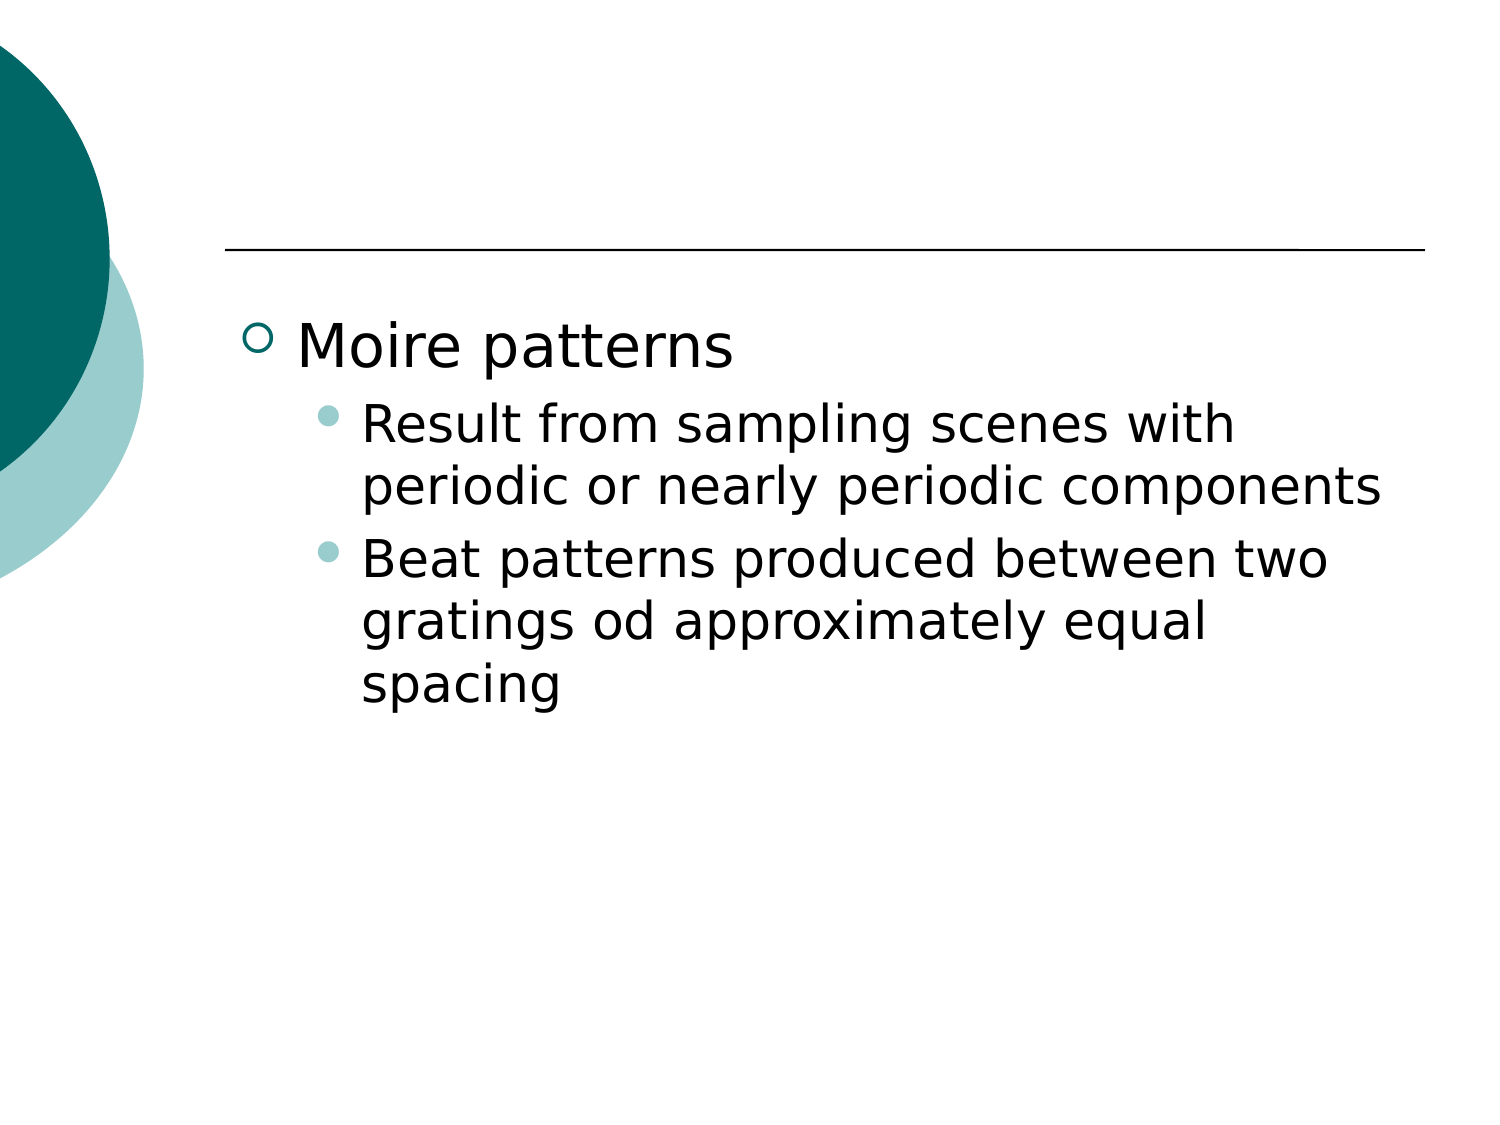

#
Moire patterns
Result from sampling scenes with periodic or nearly periodic components
Beat patterns produced between two gratings od approximately equal spacing